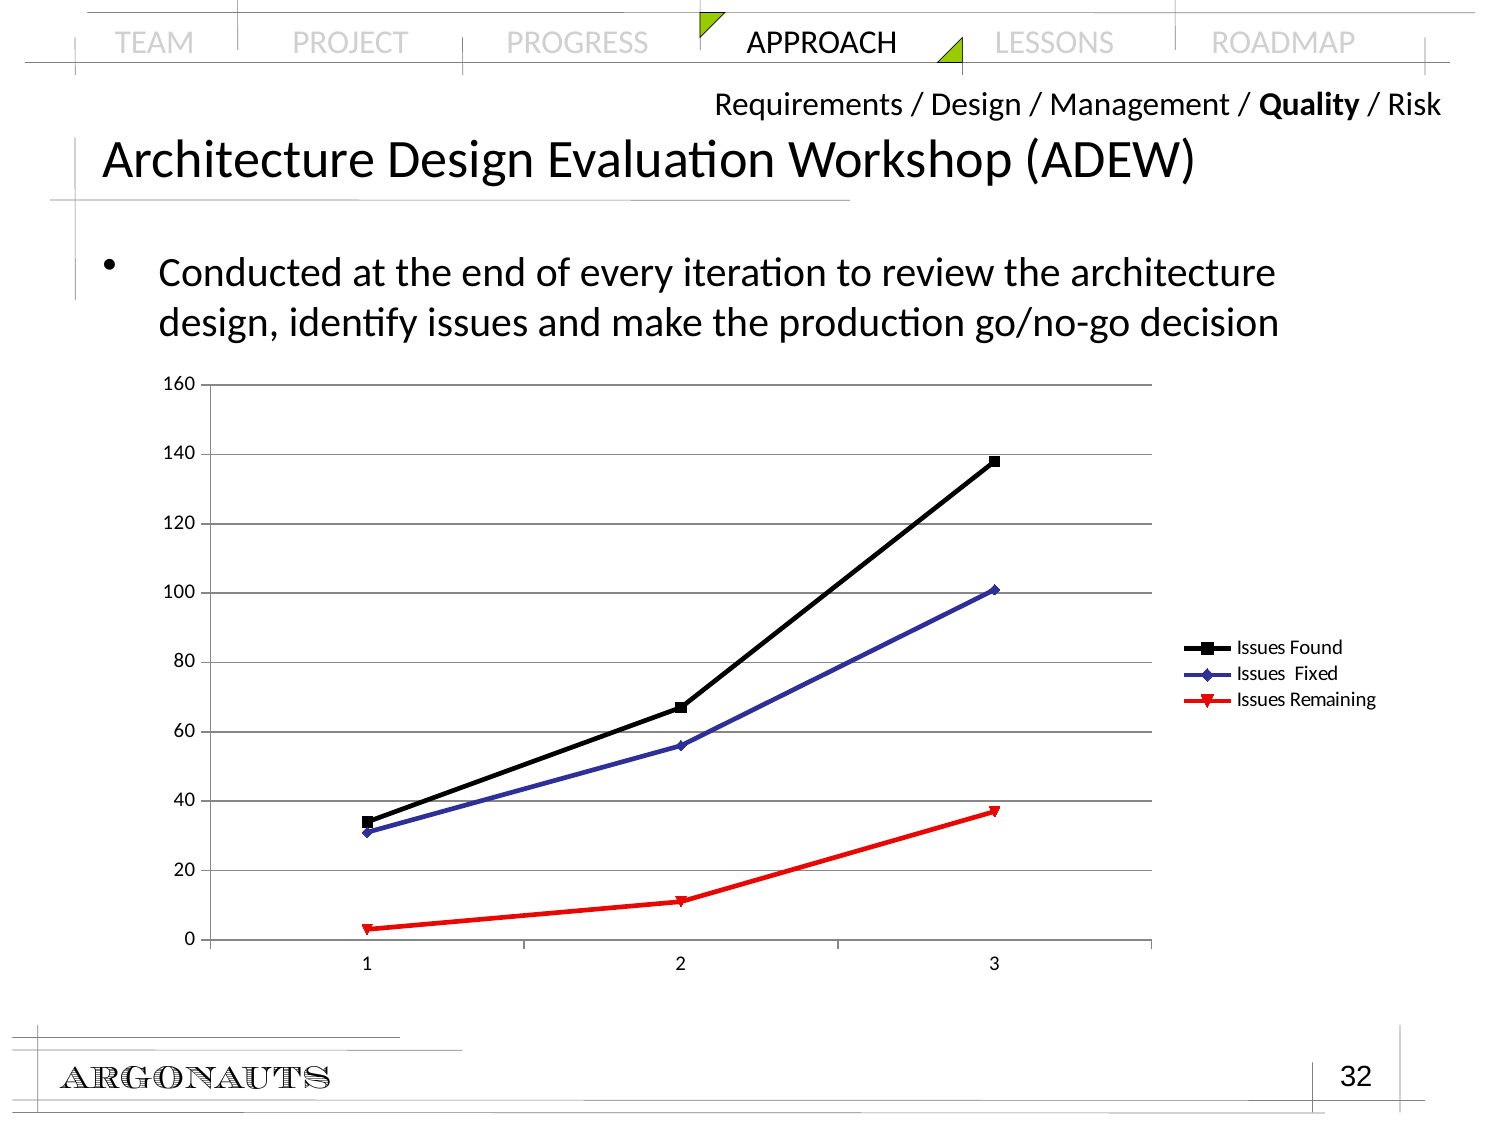

Requirements / Design / Management / Quality / Risk
# Architecture Design Evaluation Workshop (ADEW)
Conducted at the end of every iteration to review the architecture design, identify issues and make the production go/no-go decision

### Chart

| Category | Issues Found | Issues  Fixed | Issues Remaining  |
|---|---|---|---|
32